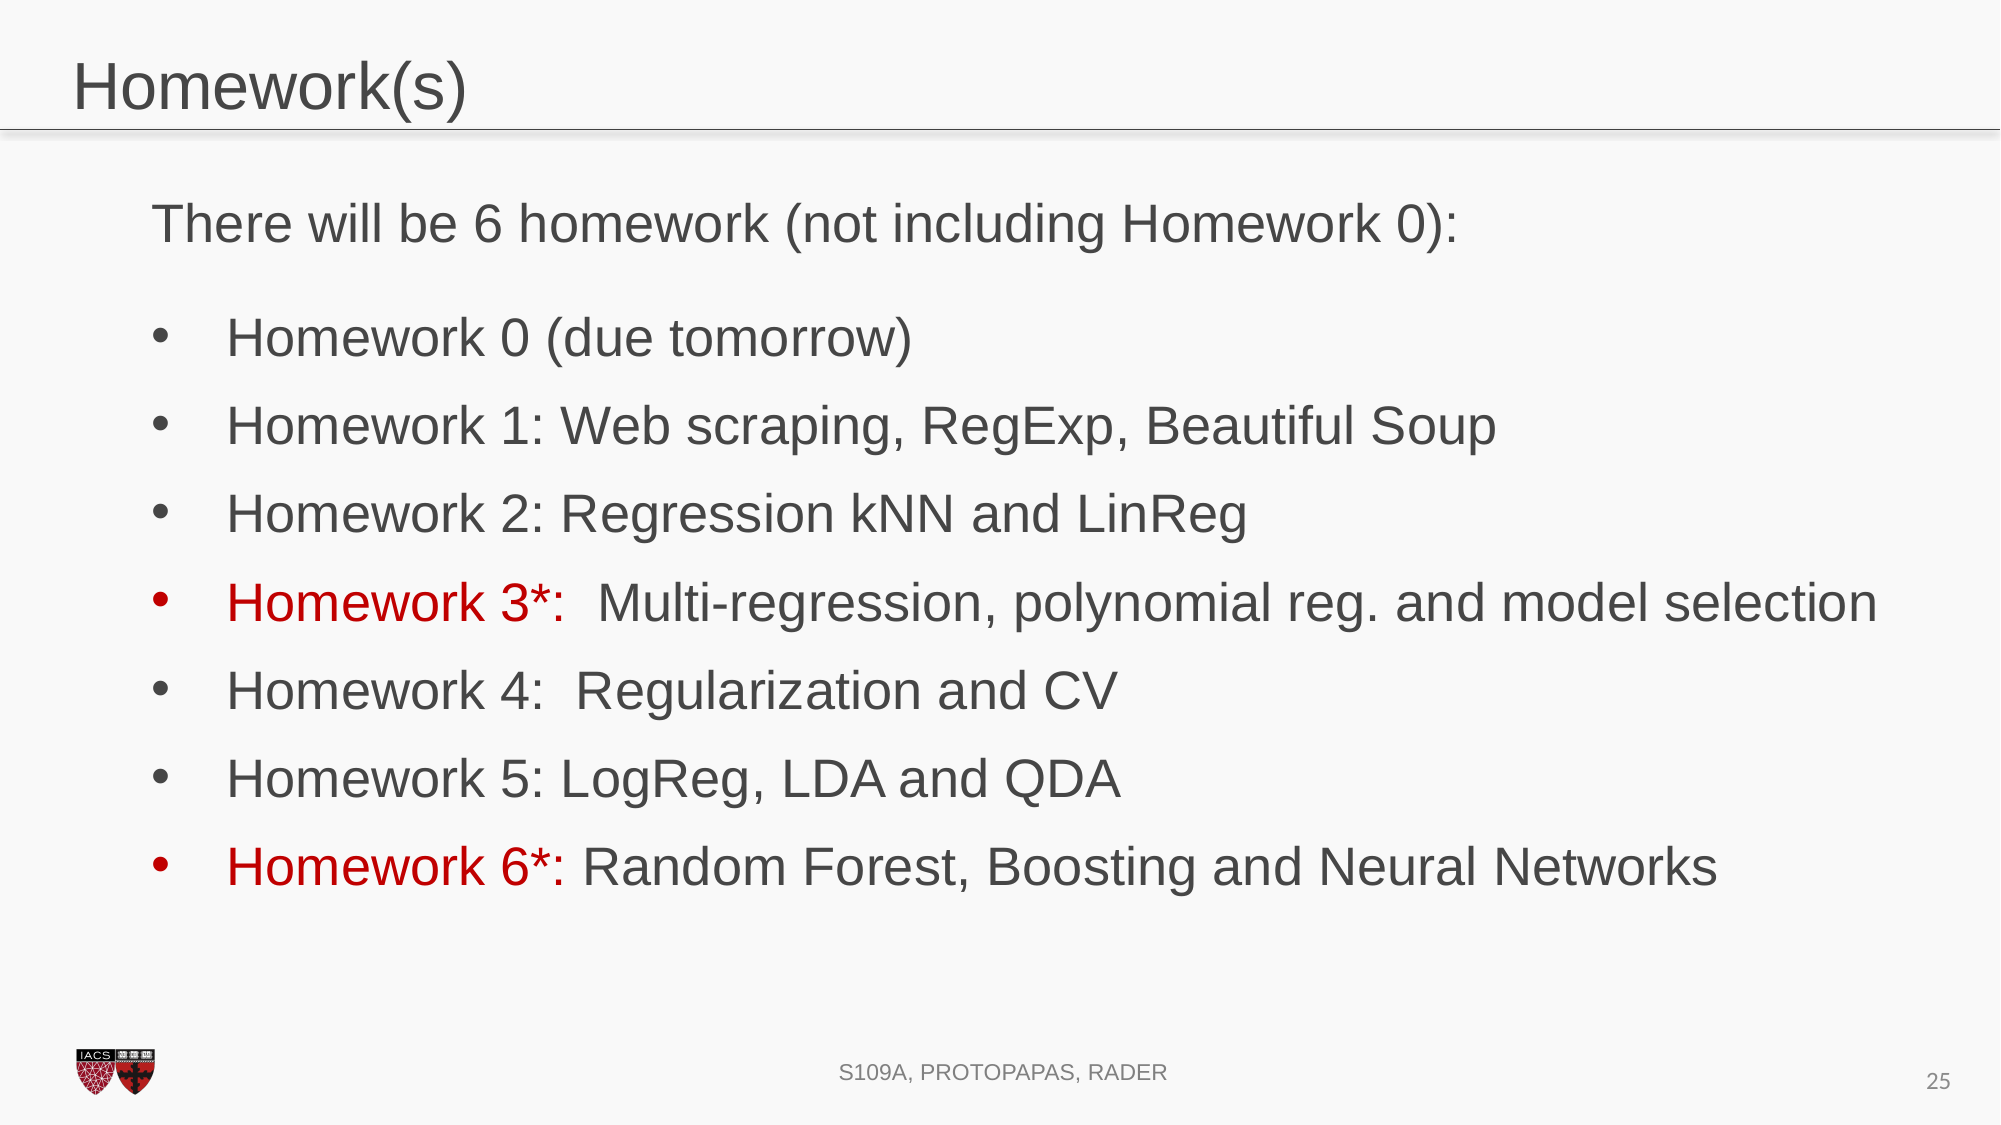

# Homework(s)
There will be 6 homework (not including Homework 0):
Homework 0 (due tomorrow)
Homework 1: Web scraping, RegExp, Beautiful Soup
Homework 2: Regression kNN and LinReg
Homework 3*:  Multi-regression, polynomial reg. and model selection
Homework 4:  Regularization and CV
Homework 5: LogReg, LDA and QDA
Homework 6*: Random Forest, Boosting and Neural Networks
25